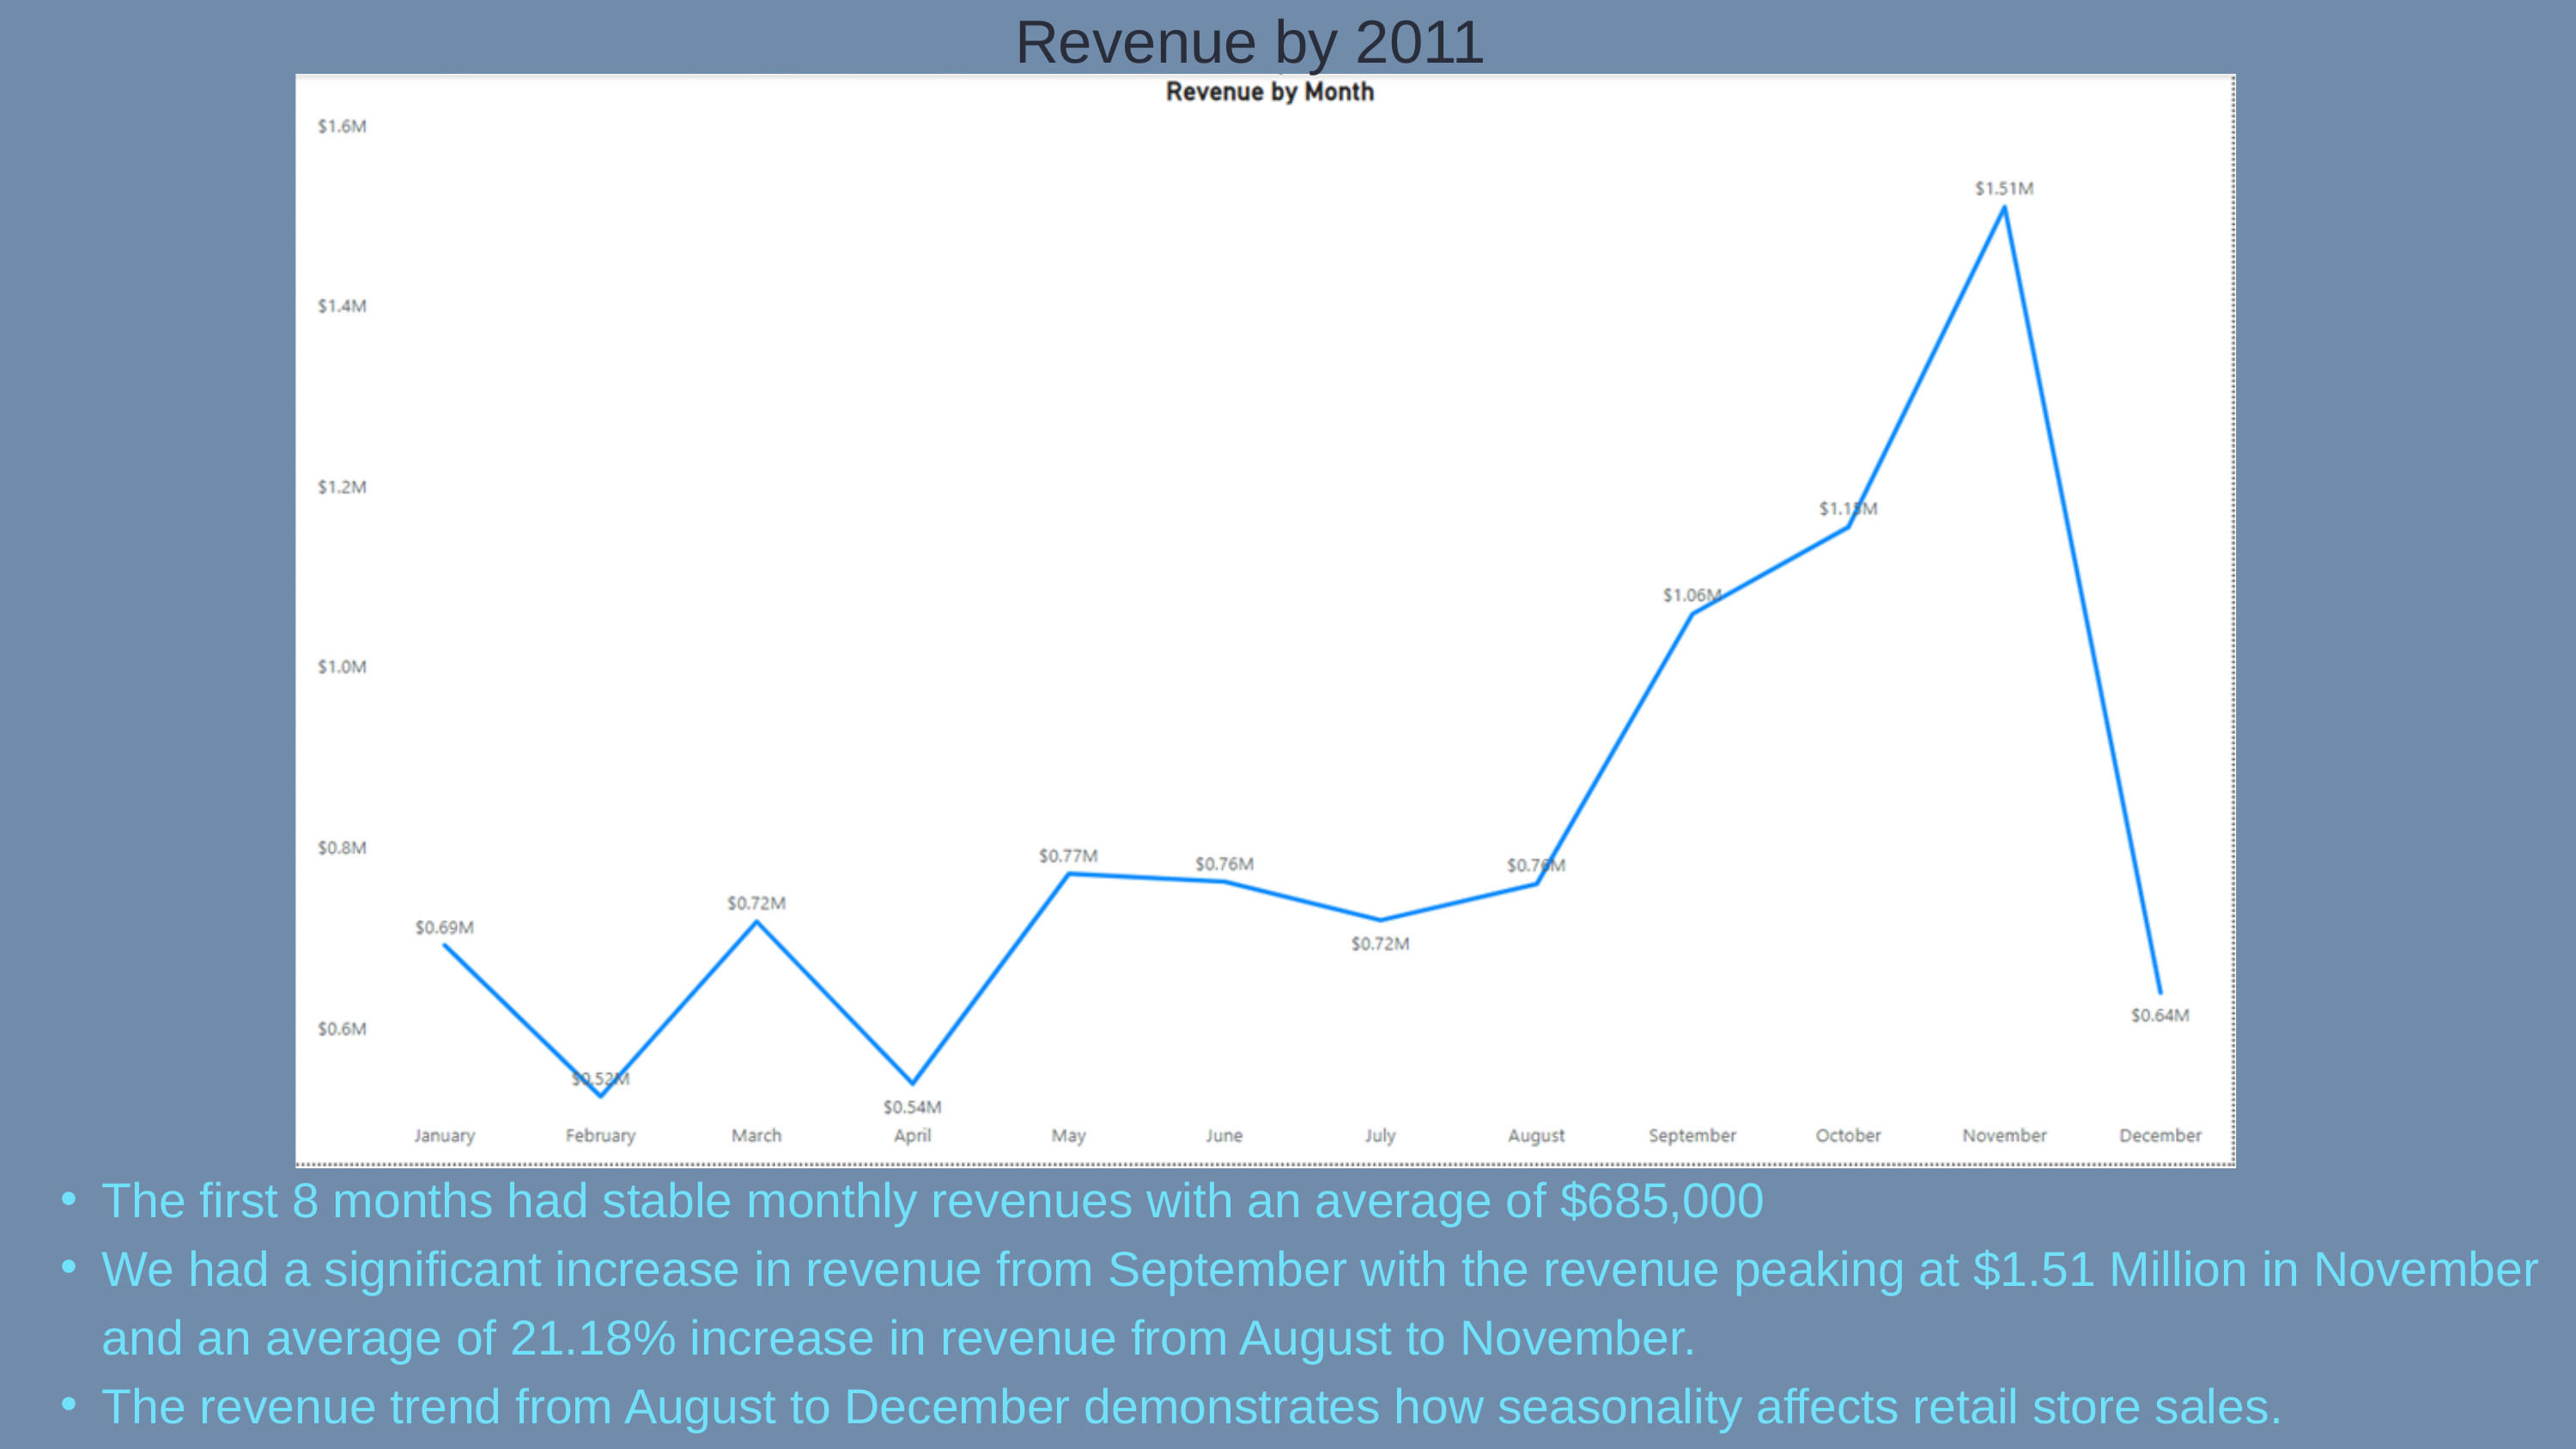

Revenue by 2011

The first 8 months had stable monthly revenues with an average of $685,000
We had a significant increase in revenue from September with the revenue peaking at $1.51 Million in November and an average of 21.18% increase in revenue from August to November.
The revenue trend from August to December demonstrates how seasonality affects retail store sales.